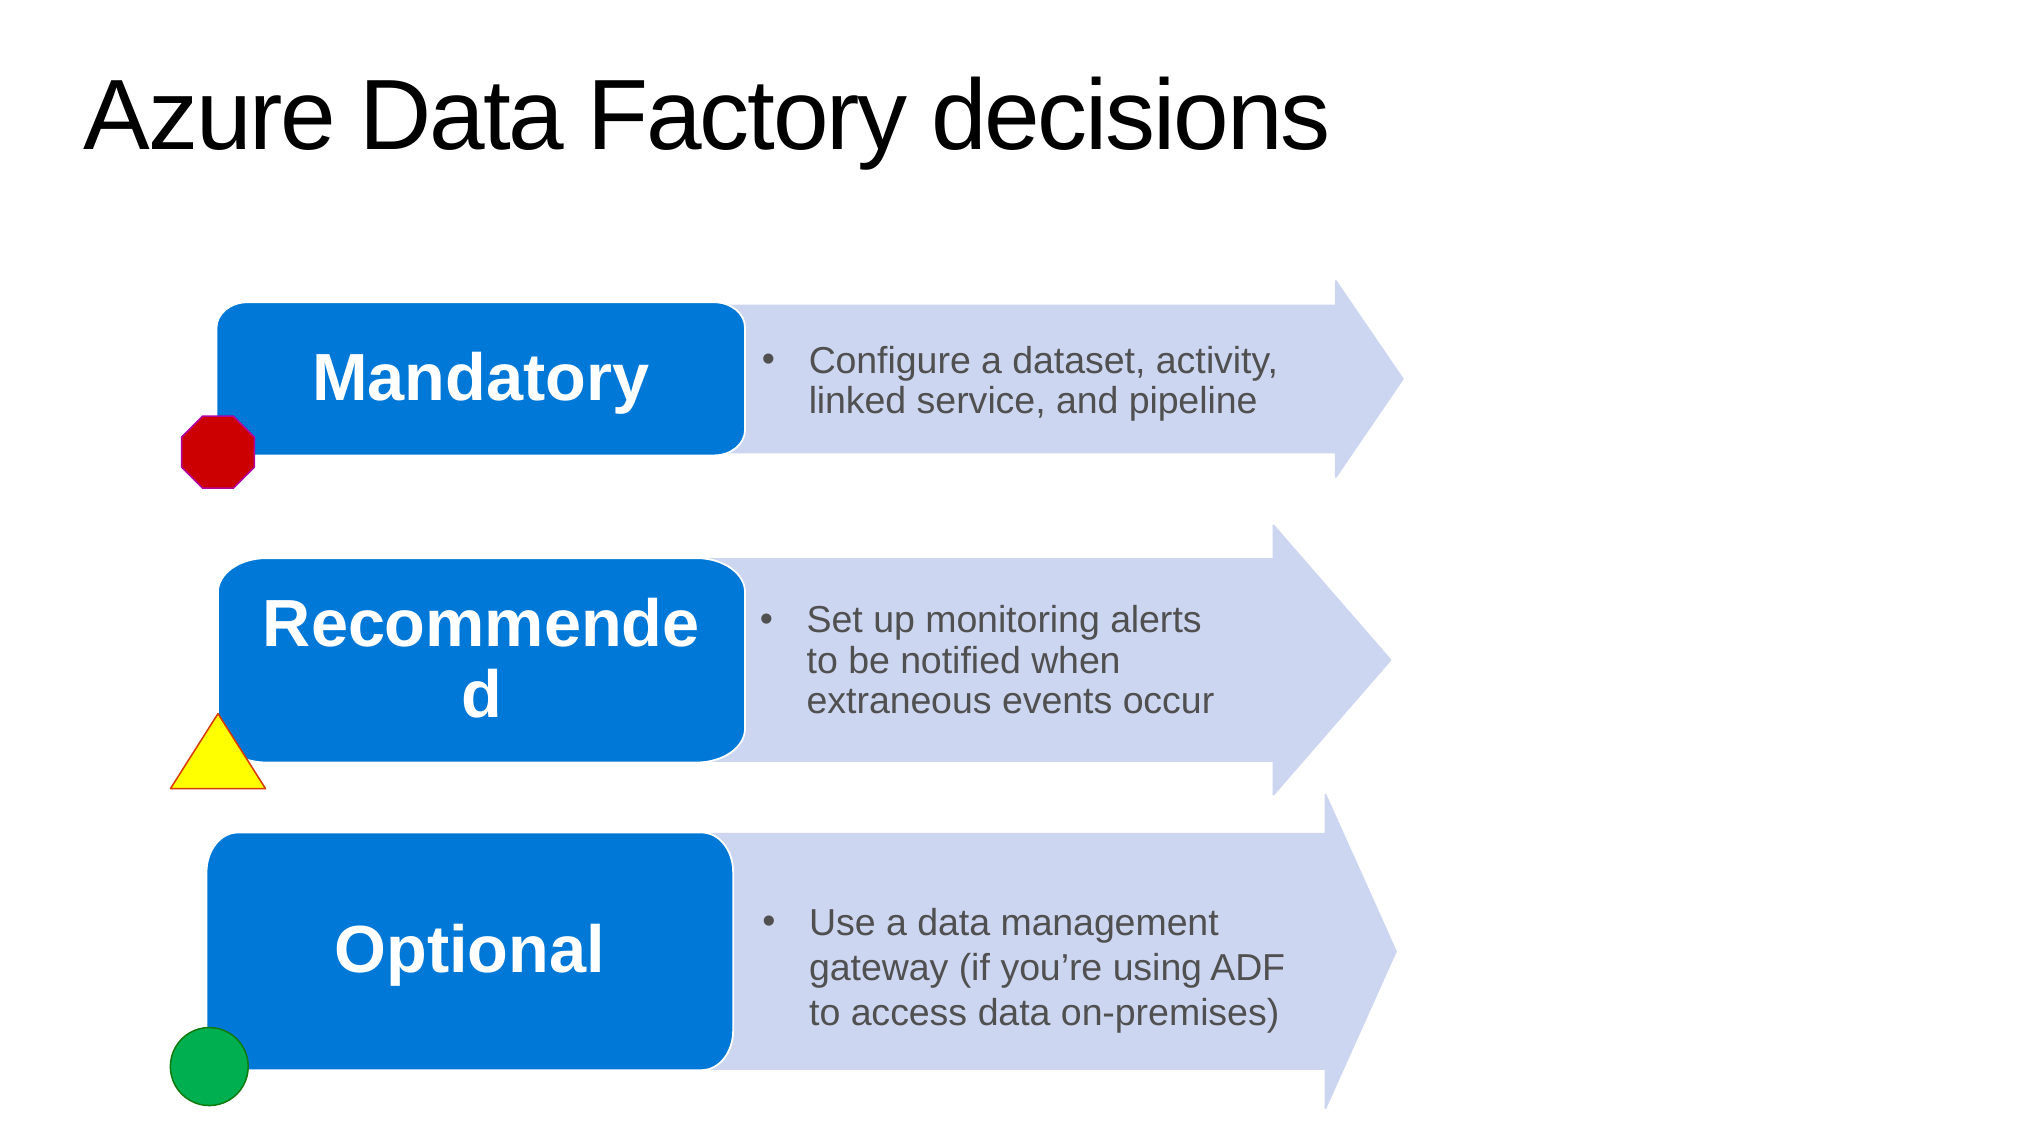

# Azure Data Factory decisions
Configure a dataset, activity, linked service, and pipeline
Mandatory

Set up monitoring alerts to be notified when extraneous events occur
Recommended

Use a data management gateway (if you’re using ADF to access data on-premises)
Optional